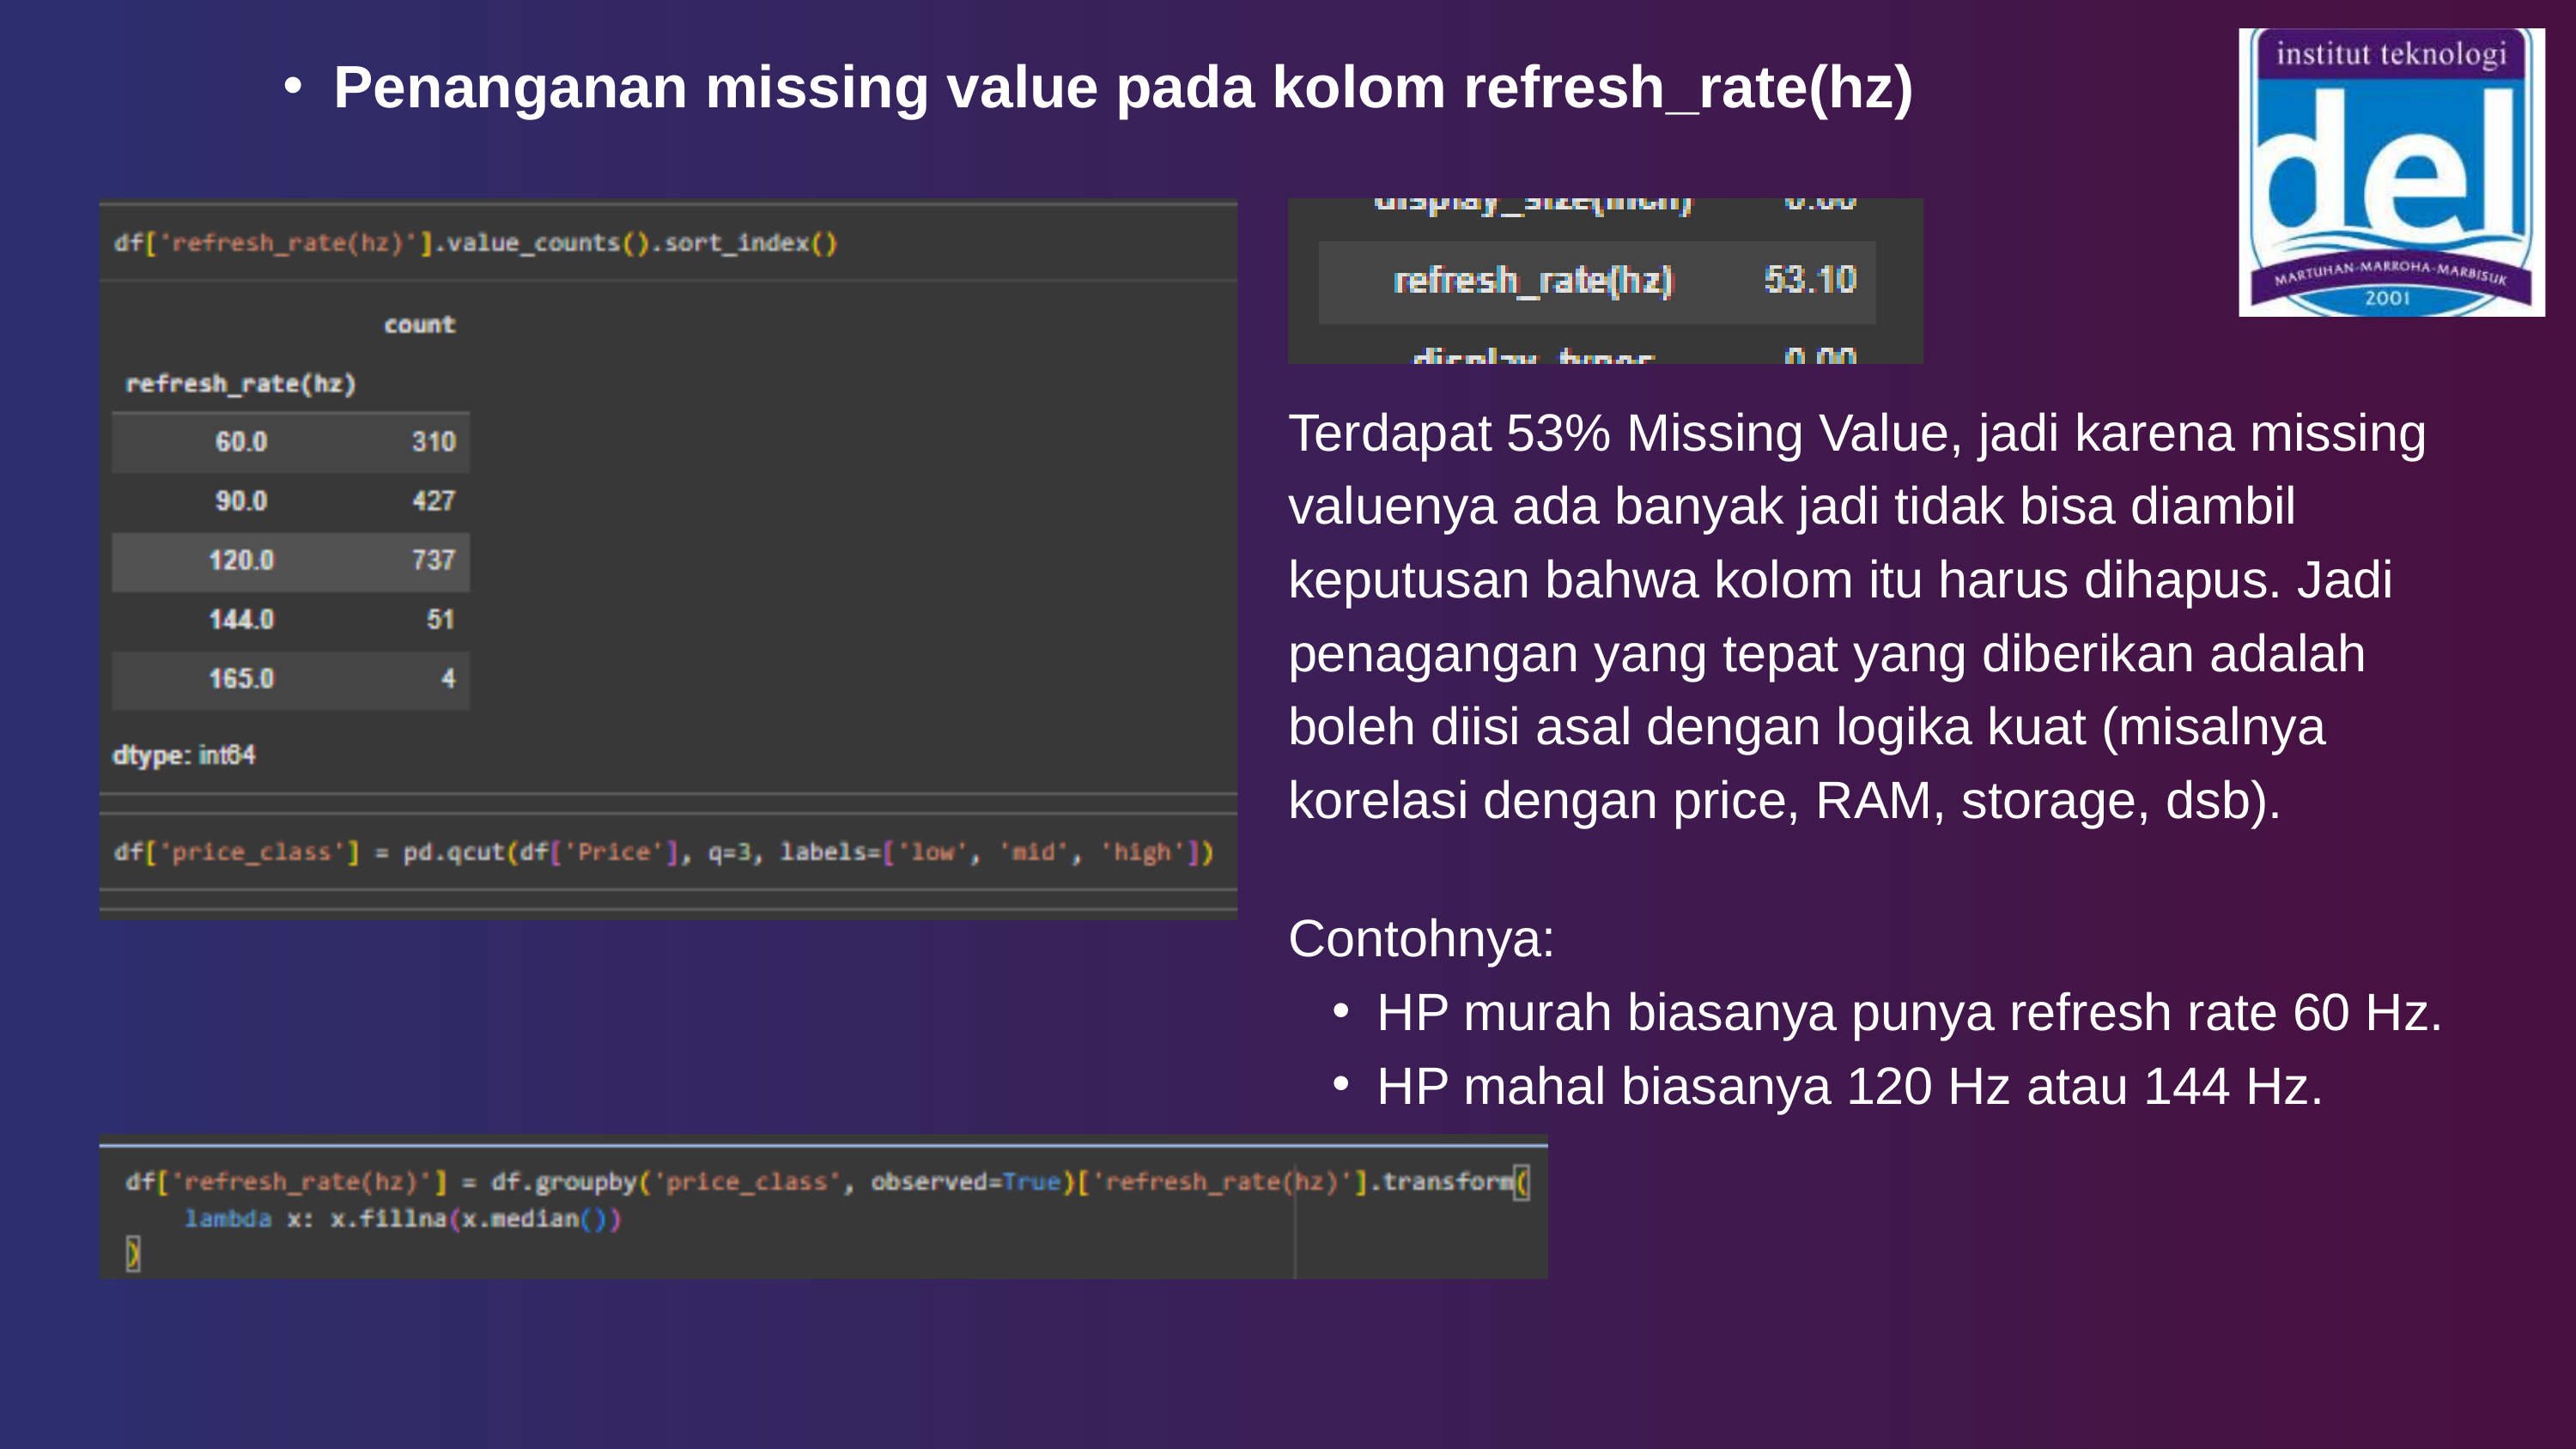

Penanganan missing value pada kolom refresh_rate(hz)

Terdapat 53% Missing Value, jadi karena missing valuenya ada banyak jadi tidak bisa diambil keputusan bahwa kolom itu harus dihapus. Jadi penagangan yang tepat yang diberikan adalah boleh diisi asal dengan logika kuat (misalnya korelasi dengan price, RAM, storage, dsb).
Contohnya:
HP murah biasanya punya refresh rate 60 Hz.
HP mahal biasanya 120 Hz atau 144 Hz.